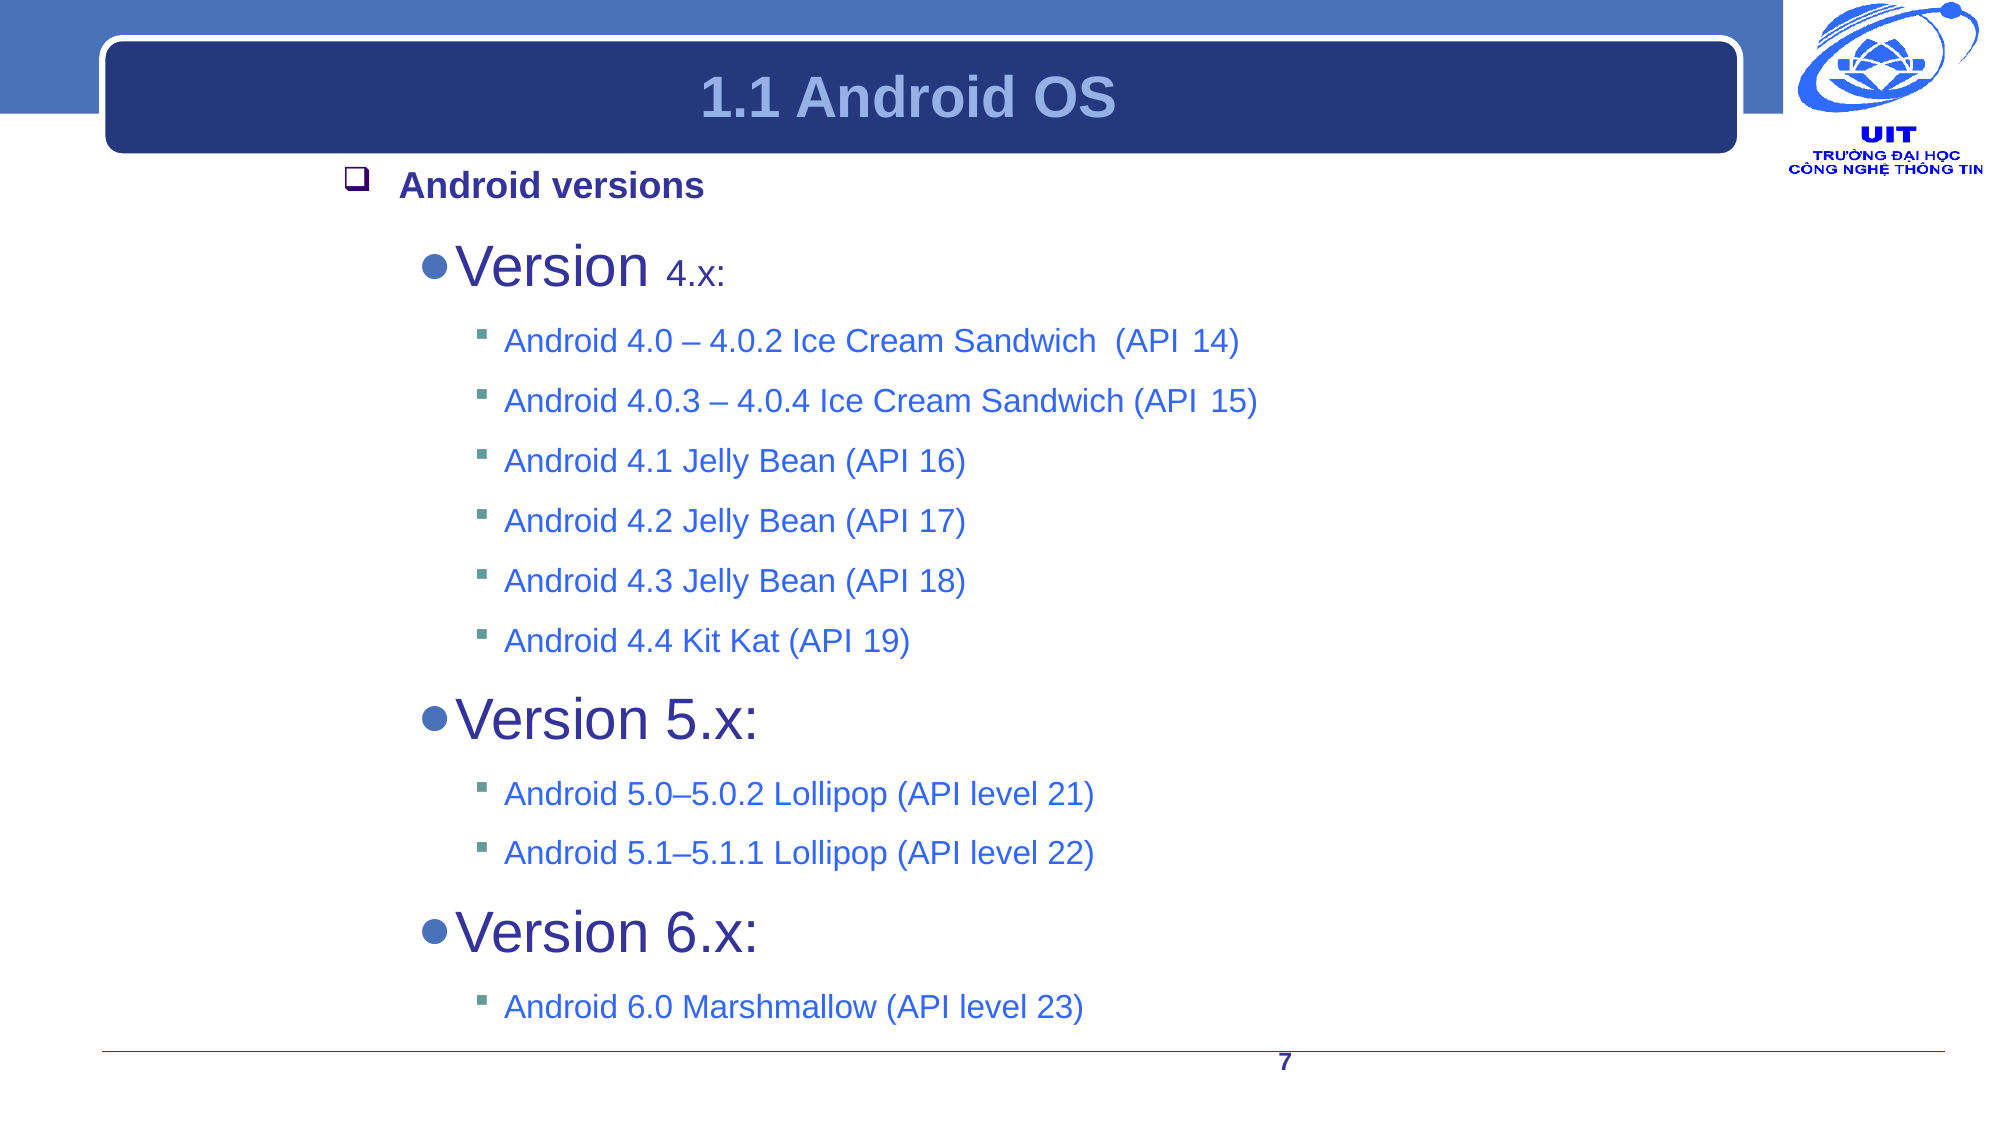

# 1.1 Android OS
Android versions
Version 4.x:
Android 4.0 – 4.0.2 Ice Cream Sandwich  (API 14)
Android 4.0.3 – 4.0.4 Ice Cream Sandwich (API 15)
Android 4.1 Jelly Bean (API 16)
Android 4.2 Jelly Bean (API 17)
Android 4.3 Jelly Bean (API 18)
Android 4.4 Kit Kat (API 19)
Version 5.x:
Android 5.0–5.0.2 Lollipop (API level 21)
Android 5.1–5.1.1 Lollipop (API level 22)
Version 6.x:
Android 6.0 Marshmallow (API level 23)
7